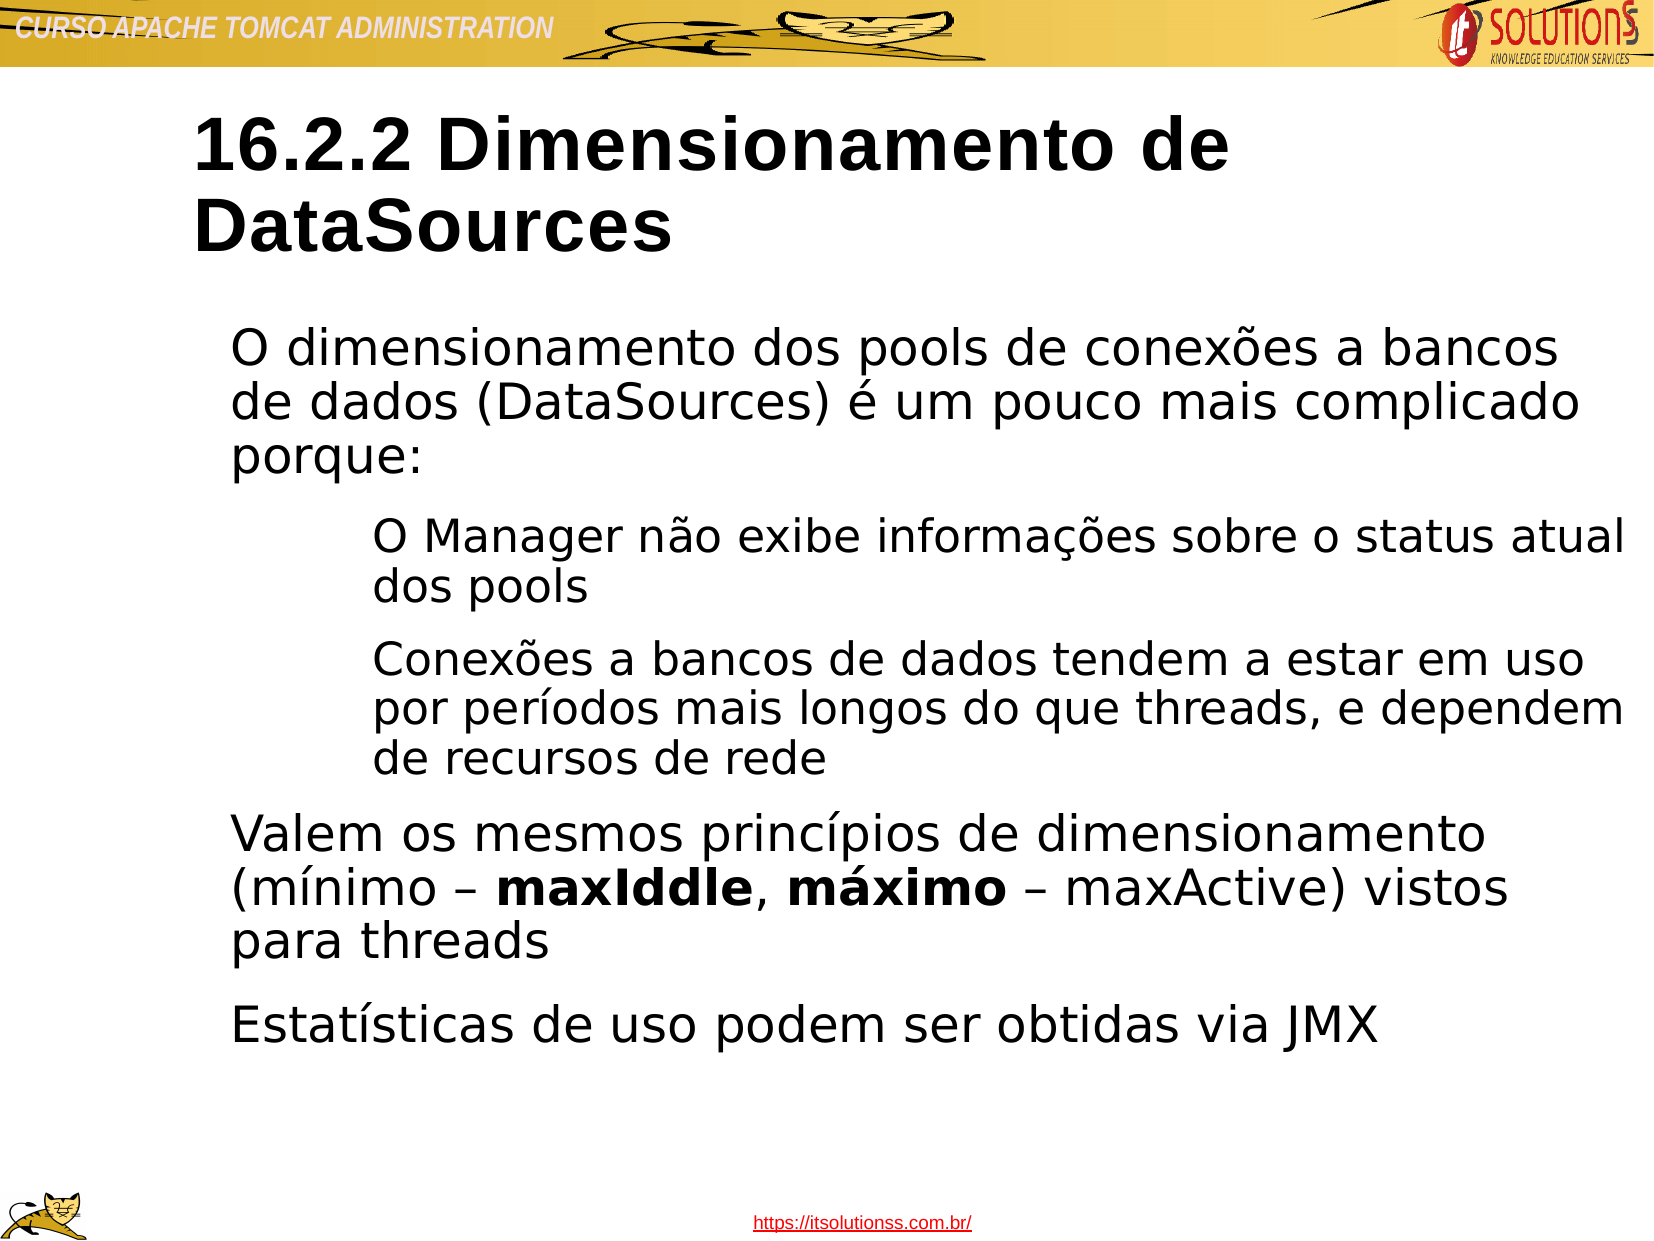

16.2.2 Dimensionamento de DataSources
O dimensionamento dos pools de conexões a bancos de dados (DataSources) é um pouco mais complicado porque:
O Manager não exibe informações sobre o status atual dos pools
Conexões a bancos de dados tendem a estar em uso por períodos mais longos do que threads, e dependem de recursos de rede
Valem os mesmos princípios de dimensionamento (mínimo – maxIddle, máximo – maxActive) vistos para threads
Estatísticas de uso podem ser obtidas via JMX